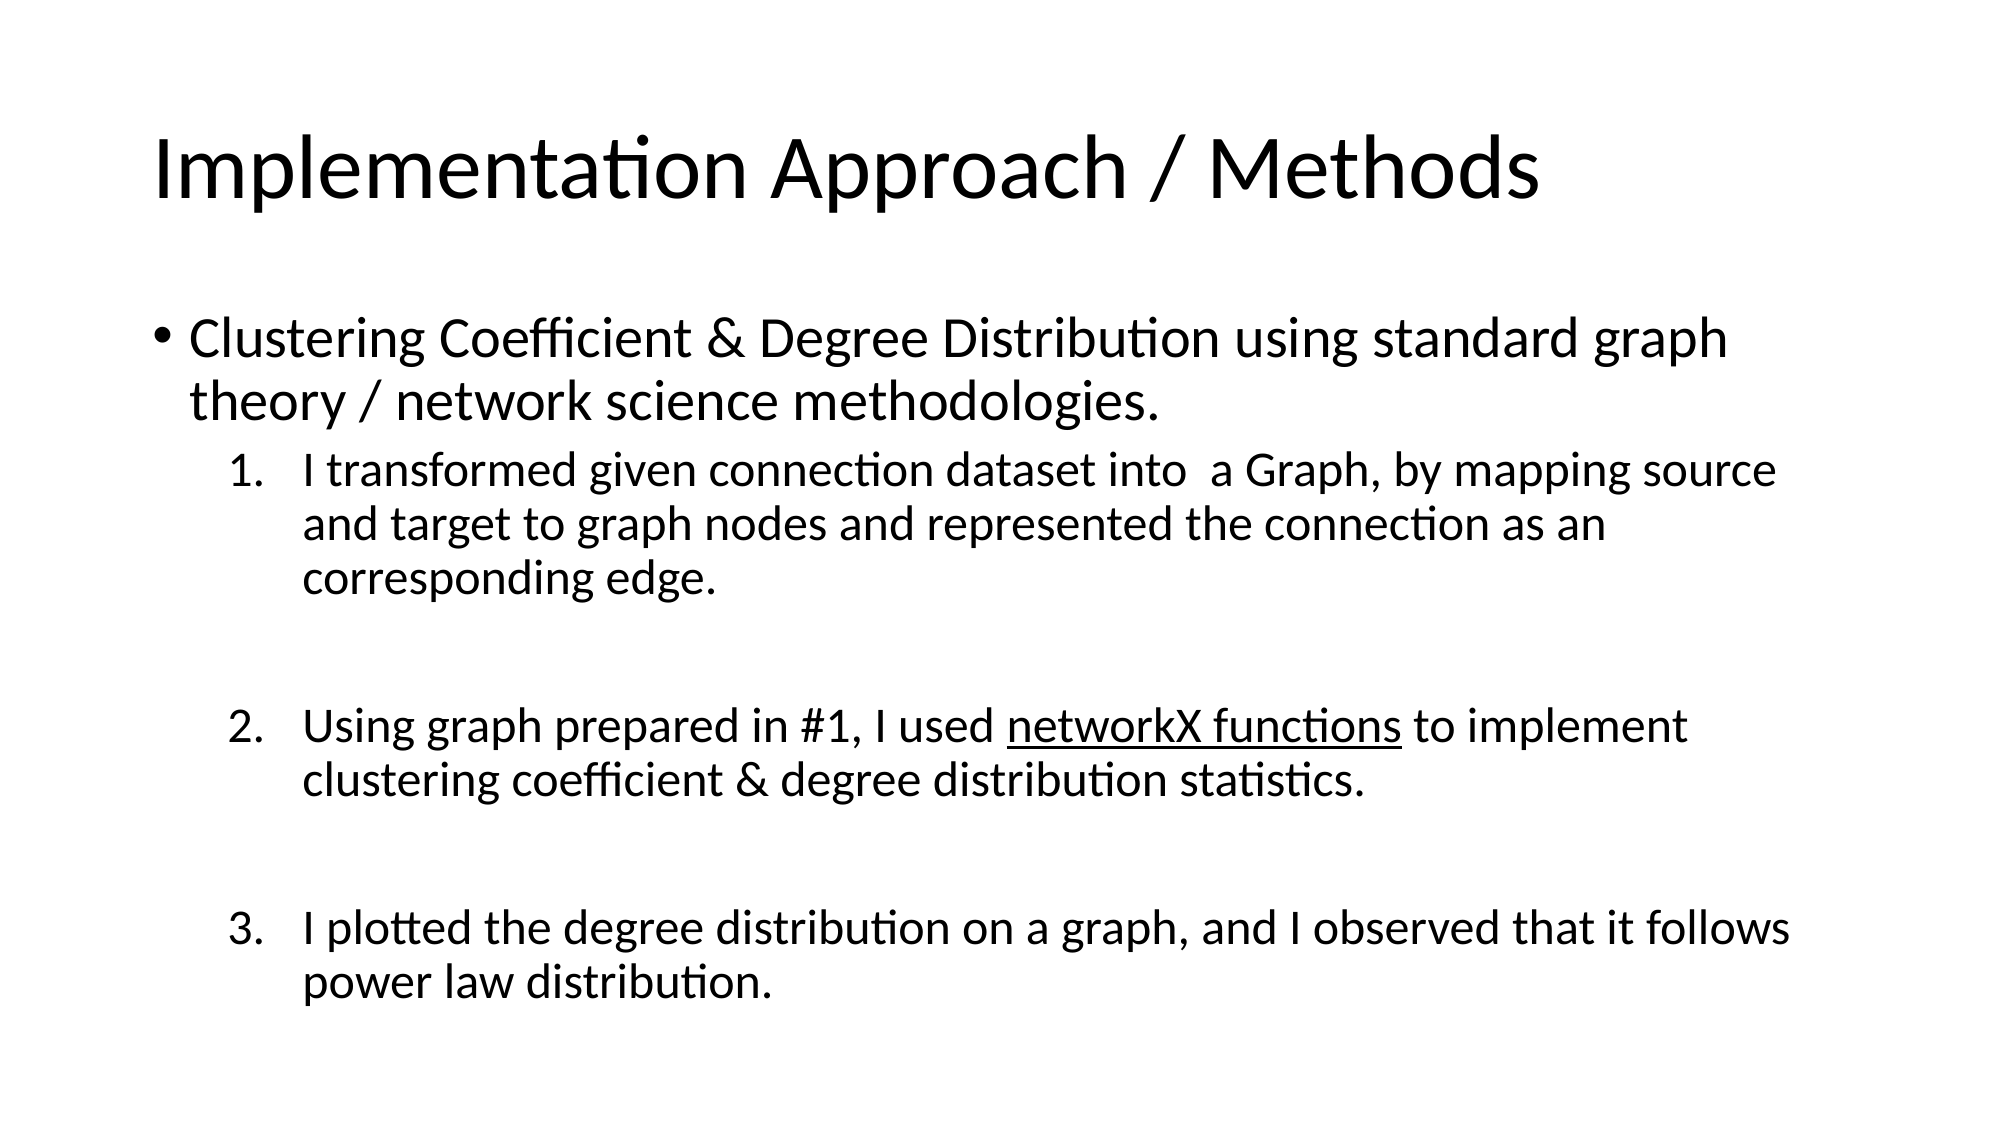

# Implementation Approach / Methods
Clustering Coefficient & Degree Distribution using standard graph theory / network science methodologies.
I transformed given connection dataset into  a Graph, by mapping source and target to graph nodes and represented the connection as an corresponding edge.

Using graph prepared in #1, I used networkX functions to implement clustering coefficient & degree distribution statistics.

I plotted the degree distribution on a graph, and I observed that it follows power law distribution.